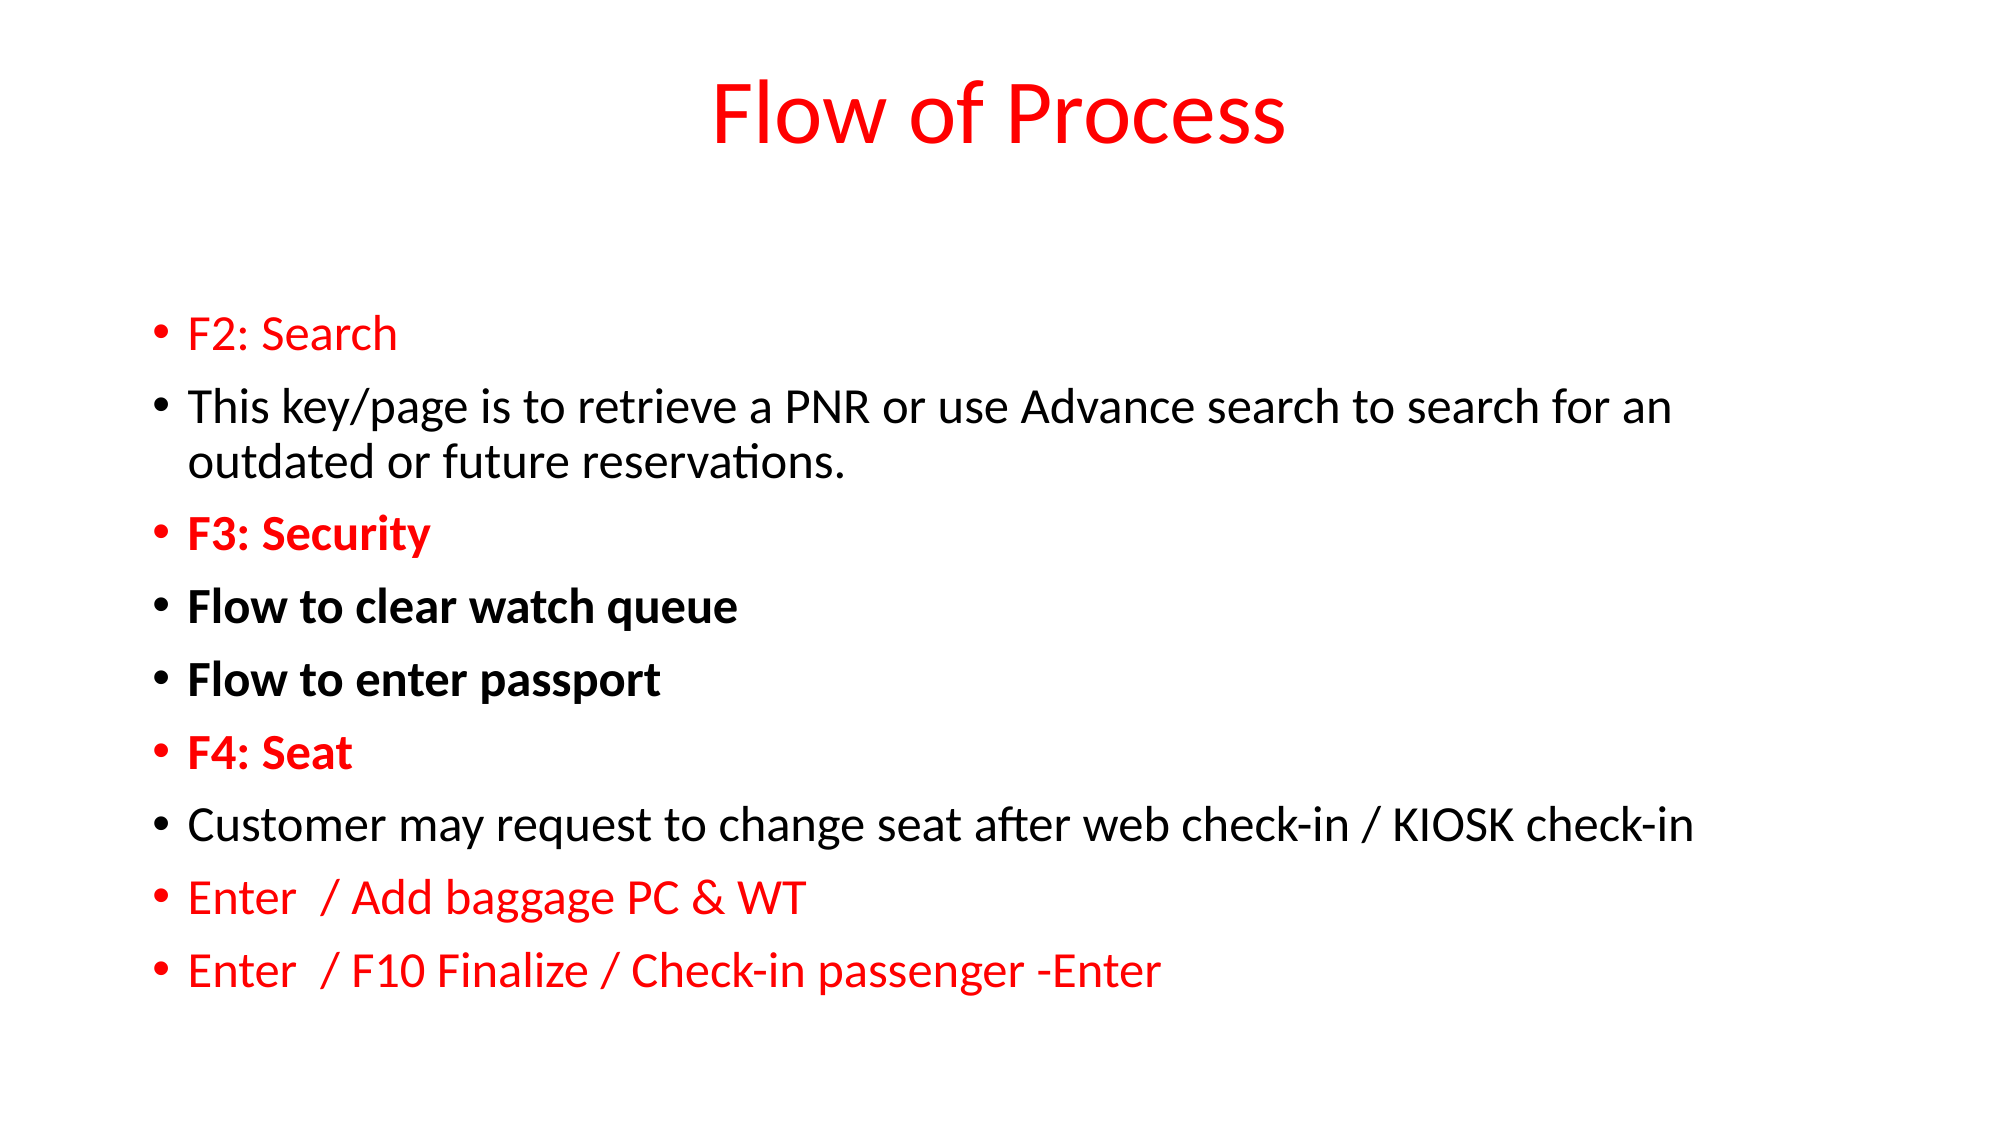

# Flow of Process
F2: Search
This key/page is to retrieve a PNR or use Advance search to search for an outdated or future reservations.
F3: Security
Flow to clear watch queue
Flow to enter passport
F4: Seat
Customer may request to change seat after web check-in / KIOSK check-in
Enter  / Add baggage PC & WT
Enter  / F10 Finalize / Check-in passenger -Enter